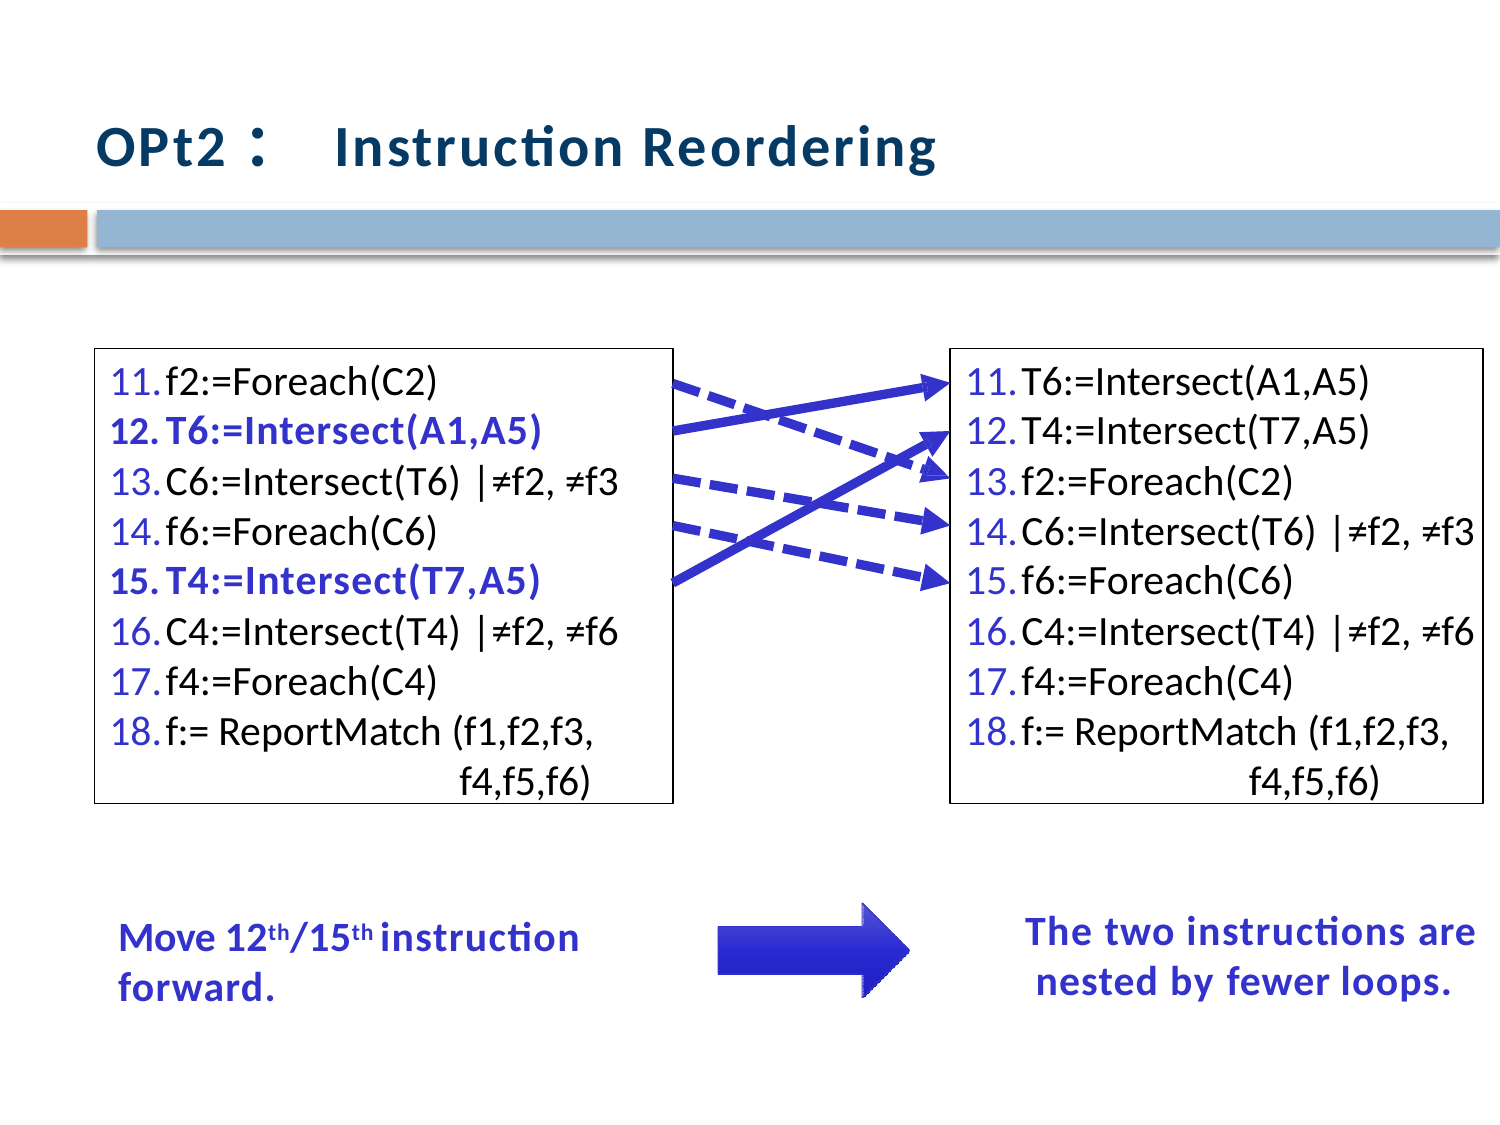

# OPt2： Instruction Reordering
f2:=Foreach(C2)
T6:=Intersect(A1,A5)
C6:=Intersect(T6) | ≠f2, ≠f3
f6:=Foreach(C6)
T4:=Intersect(T7,A5)
C4:=Intersect(T4) | ≠f2, ≠f6
f4:=Foreach(C4)
f:= ReportMatch (f1,f2,f3,
f4,f5,f6)
T6:=Intersect(A1,A5)
T4:=Intersect(T7,A5)
f2:=Foreach(C2)
C6:=Intersect(T6) | ≠f2, ≠f3
f6:=Foreach(C6)
C4:=Intersect(T4) | ≠f2, ≠f6
f4:=Foreach(C4)
f:= ReportMatch (f1,f2,f3,
f4,f5,f6)

The two instructions are  nested by fewer loops.

Move 12th/15th instruction  forward.